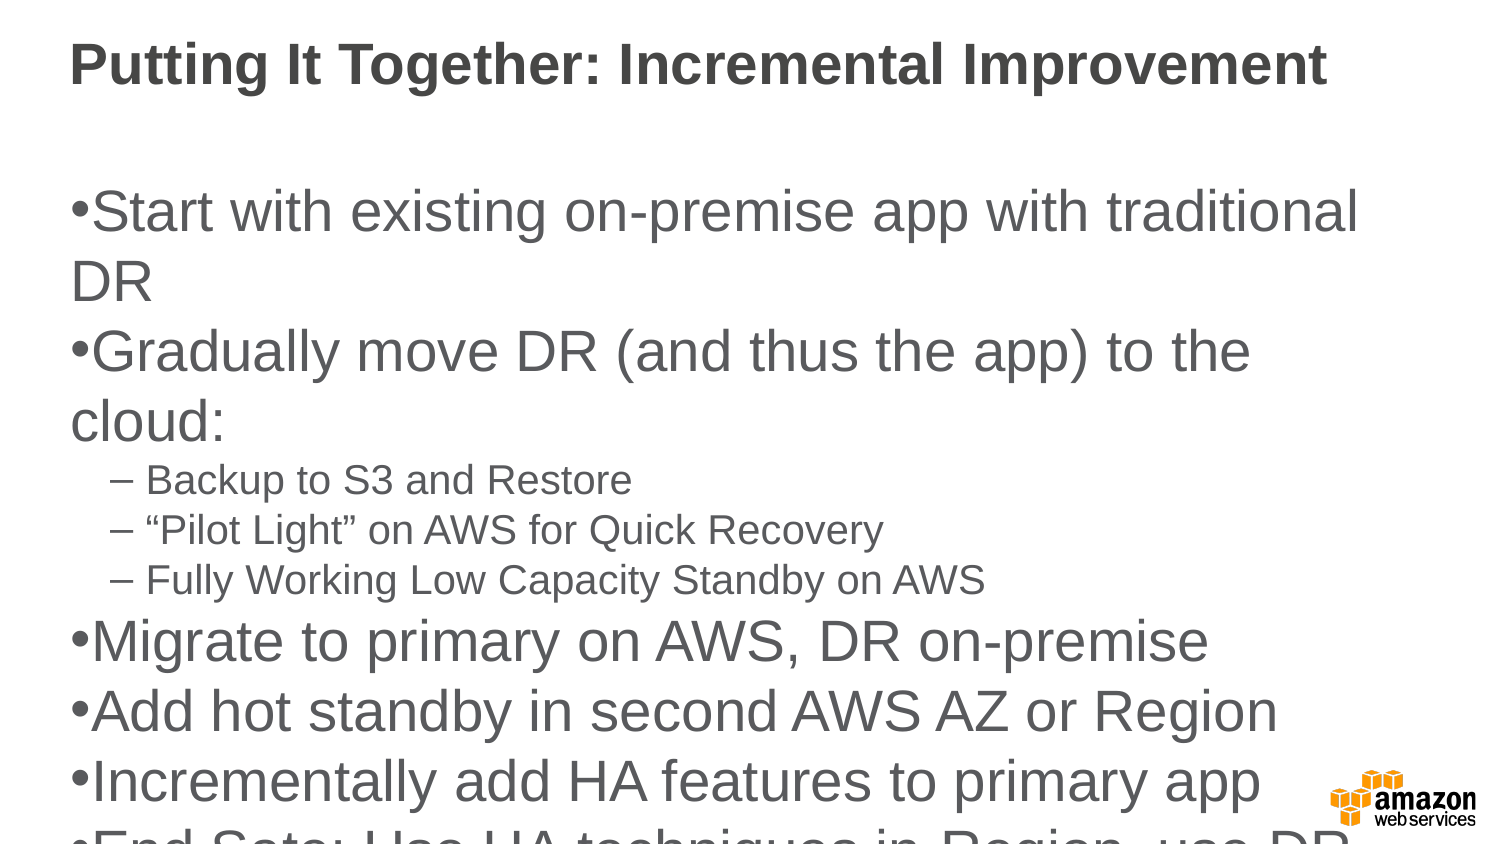

Putting It Together: Incremental Improvement
Start with existing on-premise app with traditional DR
Gradually move DR (and thus the app) to the cloud:
Backup to S3 and Restore
“Pilot Light” on AWS for Quick Recovery
Fully Working Low Capacity Standby on AWS
Migrate to primary on AWS, DR on-premise
Add hot standby in second AWS AZ or Region
Incrementally add HA features to primary app
End Sate: Use HA techniques in-Region, use DR techniques for Region to Region resiliency